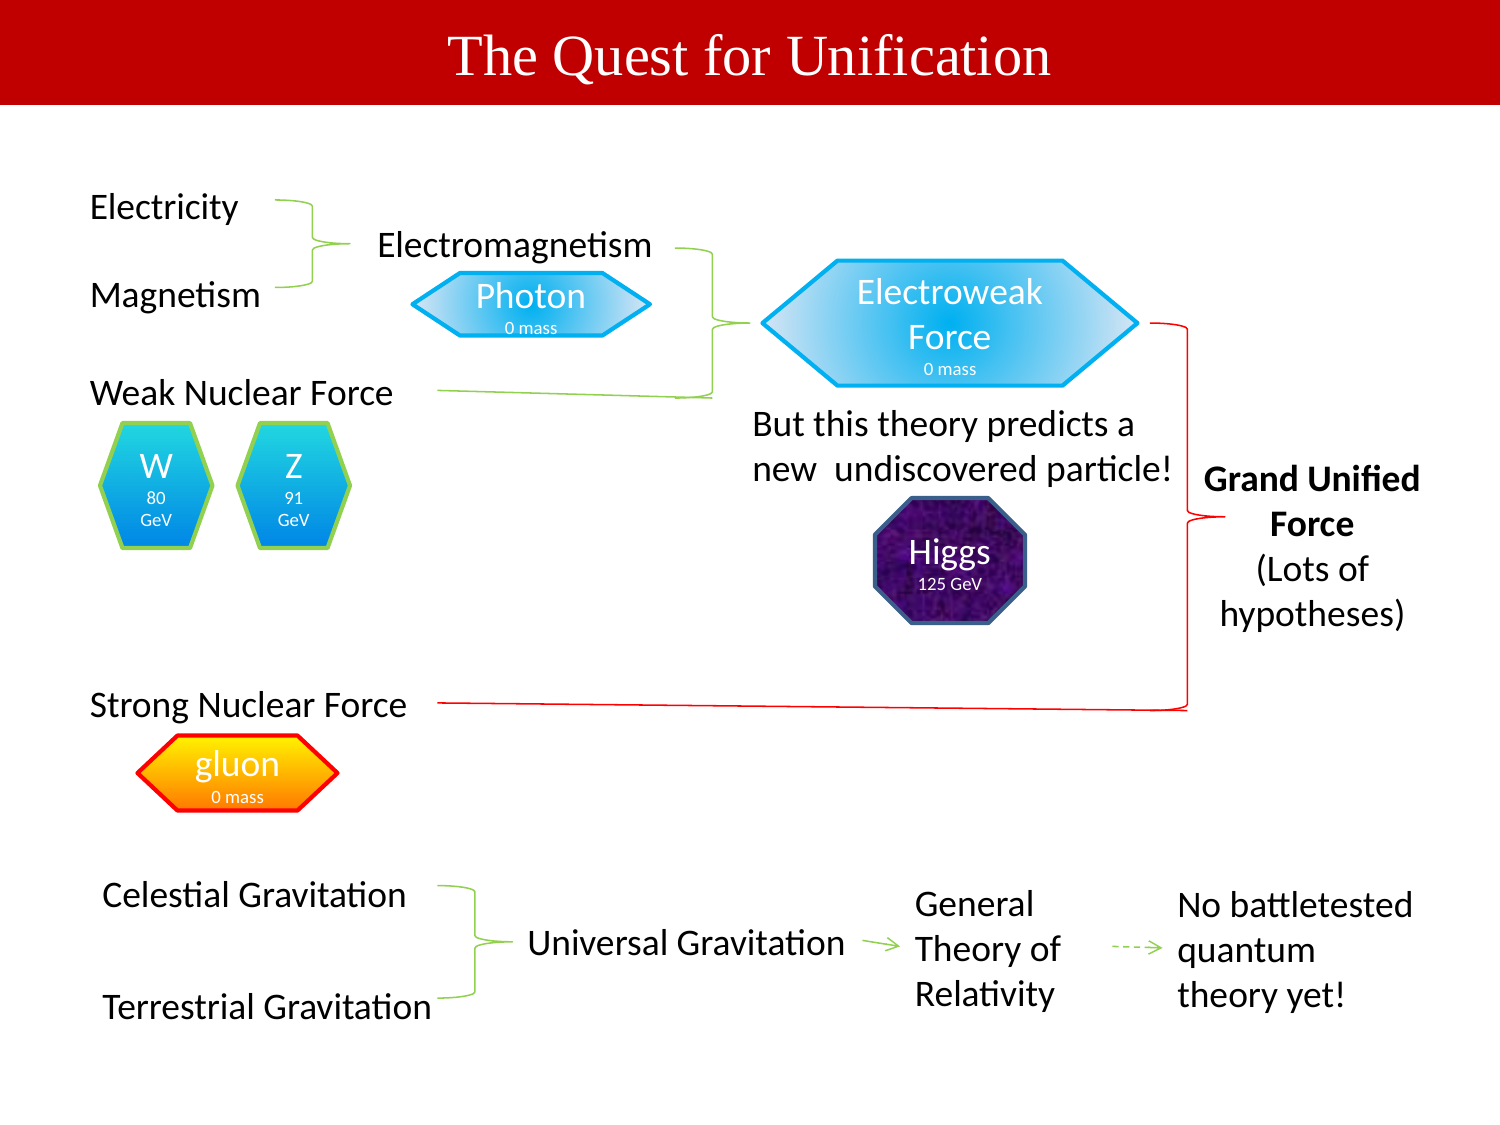

The Quest for Unification
Electricity

Electromagnetism

Electroweak
Force
0 mass
Magnetism
Photon
0 mass

Weak Nuclear Force
But this theory predicts a new  undiscovered particle!
W
80 GeV
Z
91 GeV
Grand Unified Force
(Lots of hypotheses)
Higgs
125 GeV
Strong Nuclear Force
gluon
0 mass
Celestial Gravitation
General Theory of Relativity
No battletested quantum theory yet!

Universal Gravitation
Terrestrial Gravitation